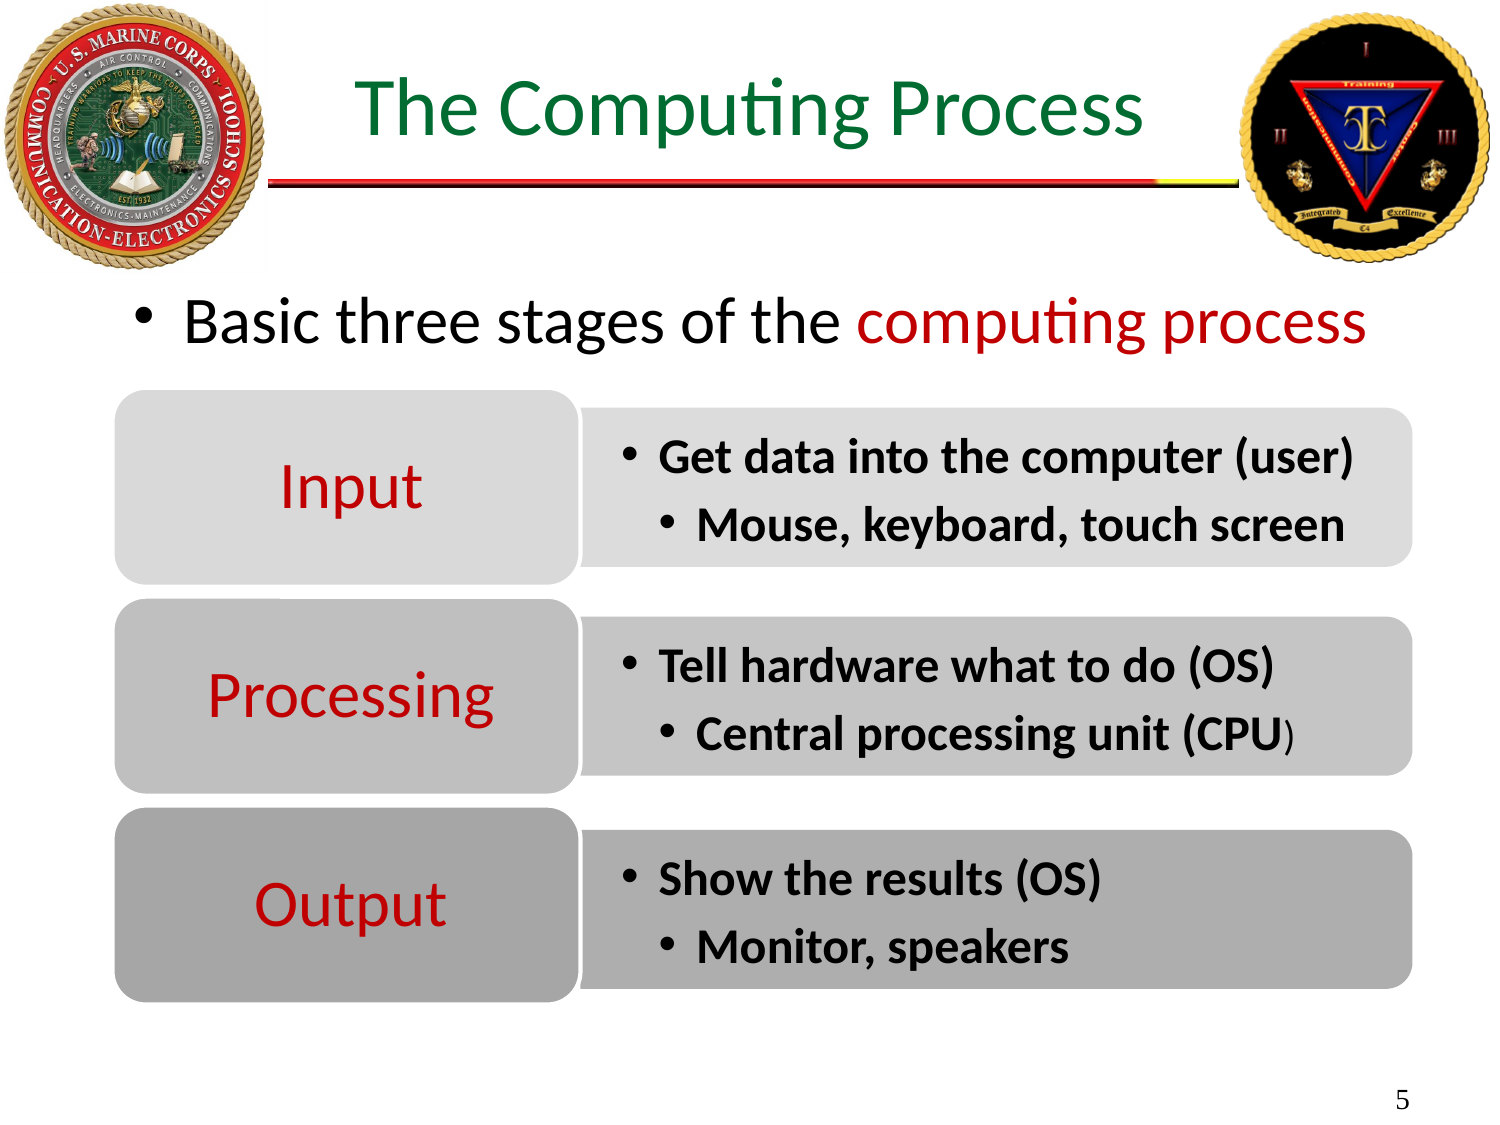

# The Computing Process
Basic three stages of the computing process
Get data into the computer (user)
Mouse, keyboard, touch screen
Input
Tell hardware what to do (OS)
Central processing unit (CPU)
Processing
Show the results (OS)
Monitor, speakers
Output